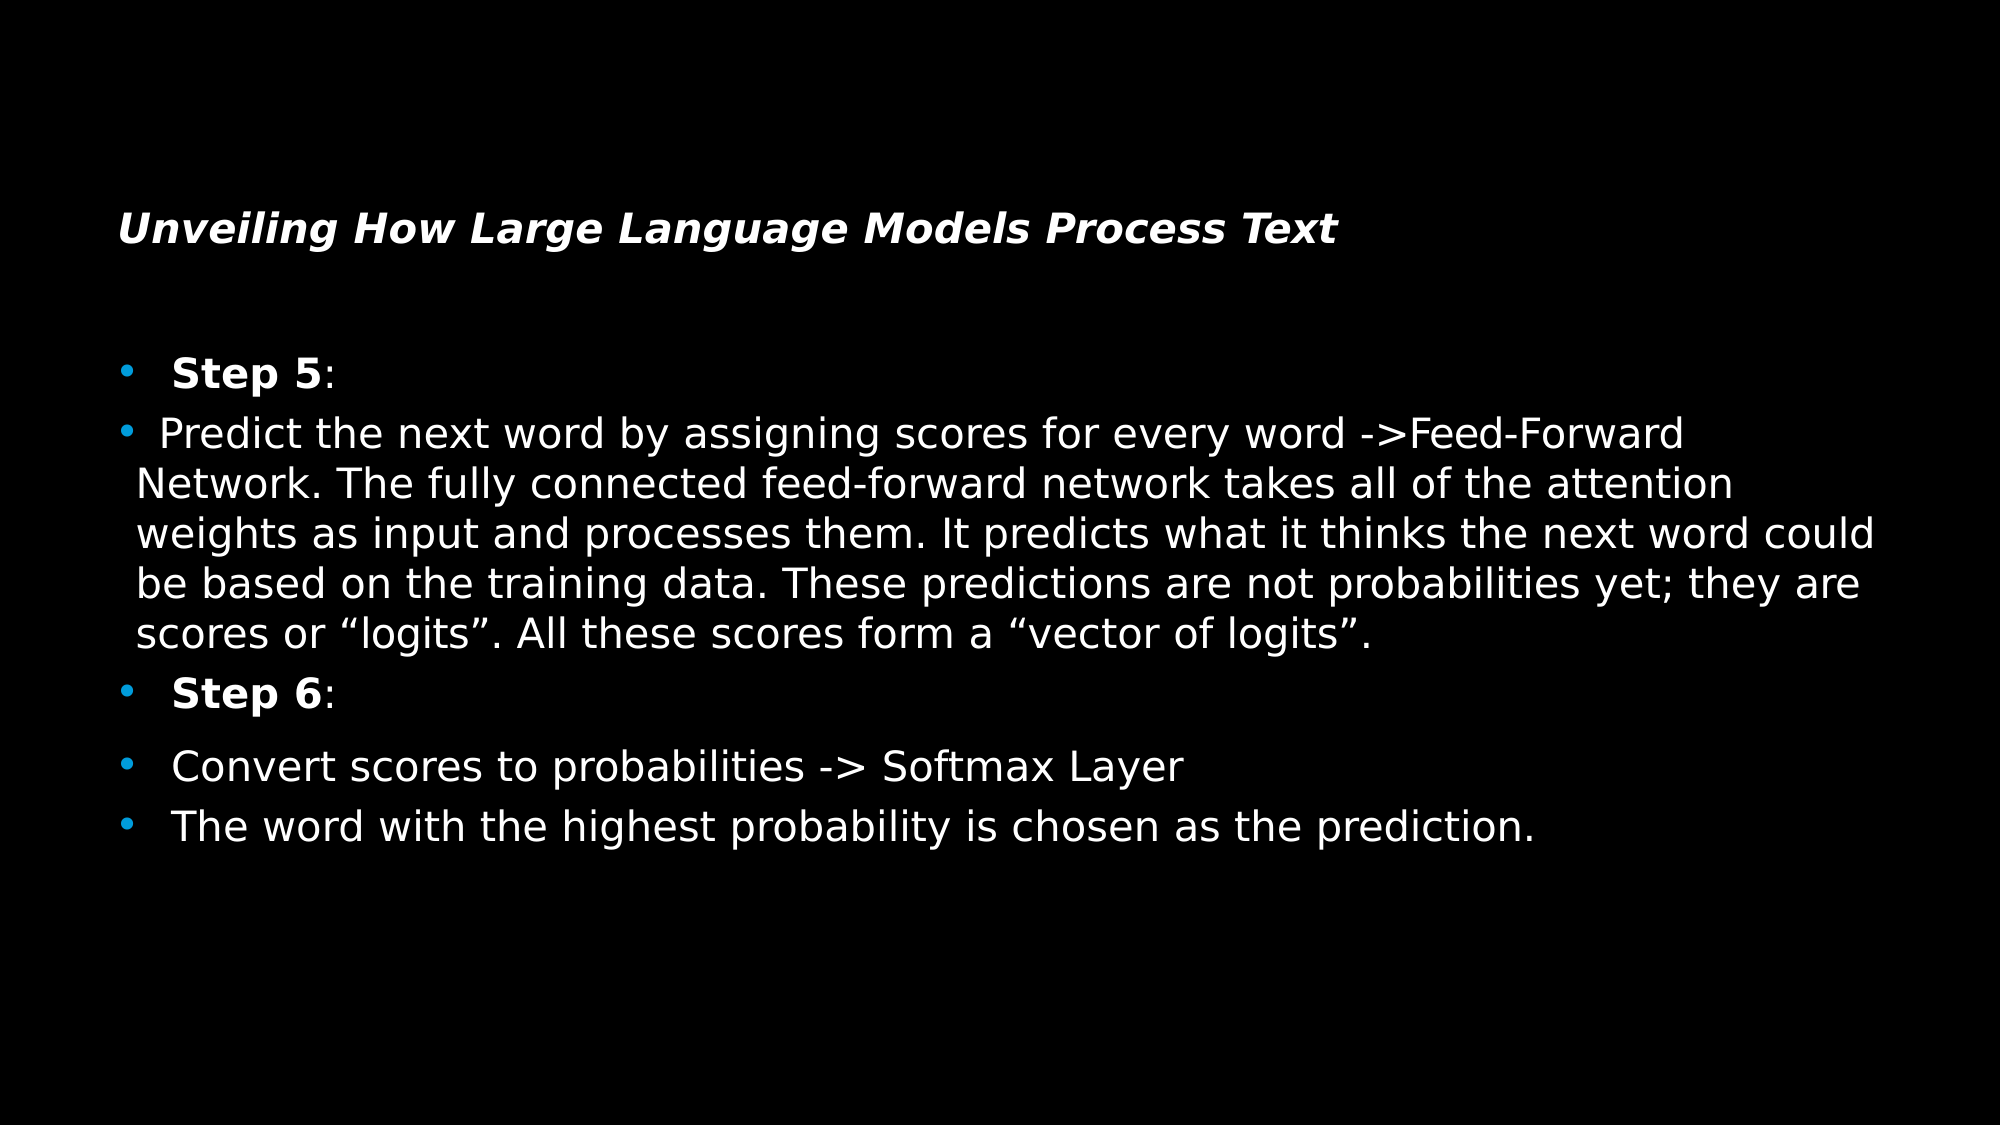

Unveiling How Large Language Models Process Text

Step 5:
	Predict the next word by assigning scores for every word ->Feed-Forward Network. The fully connected feed-forward network takes all of the attention weights as input and processes them. It predicts what it thinks the next word could be based on the training data. These predictions are not probabilities yet; they are scores or “logits”. All these scores form a “vector of logits”.
Step 6:
Convert scores to probabilities -> Softmax Layer
The word with the highest probability is chosen as the prediction.